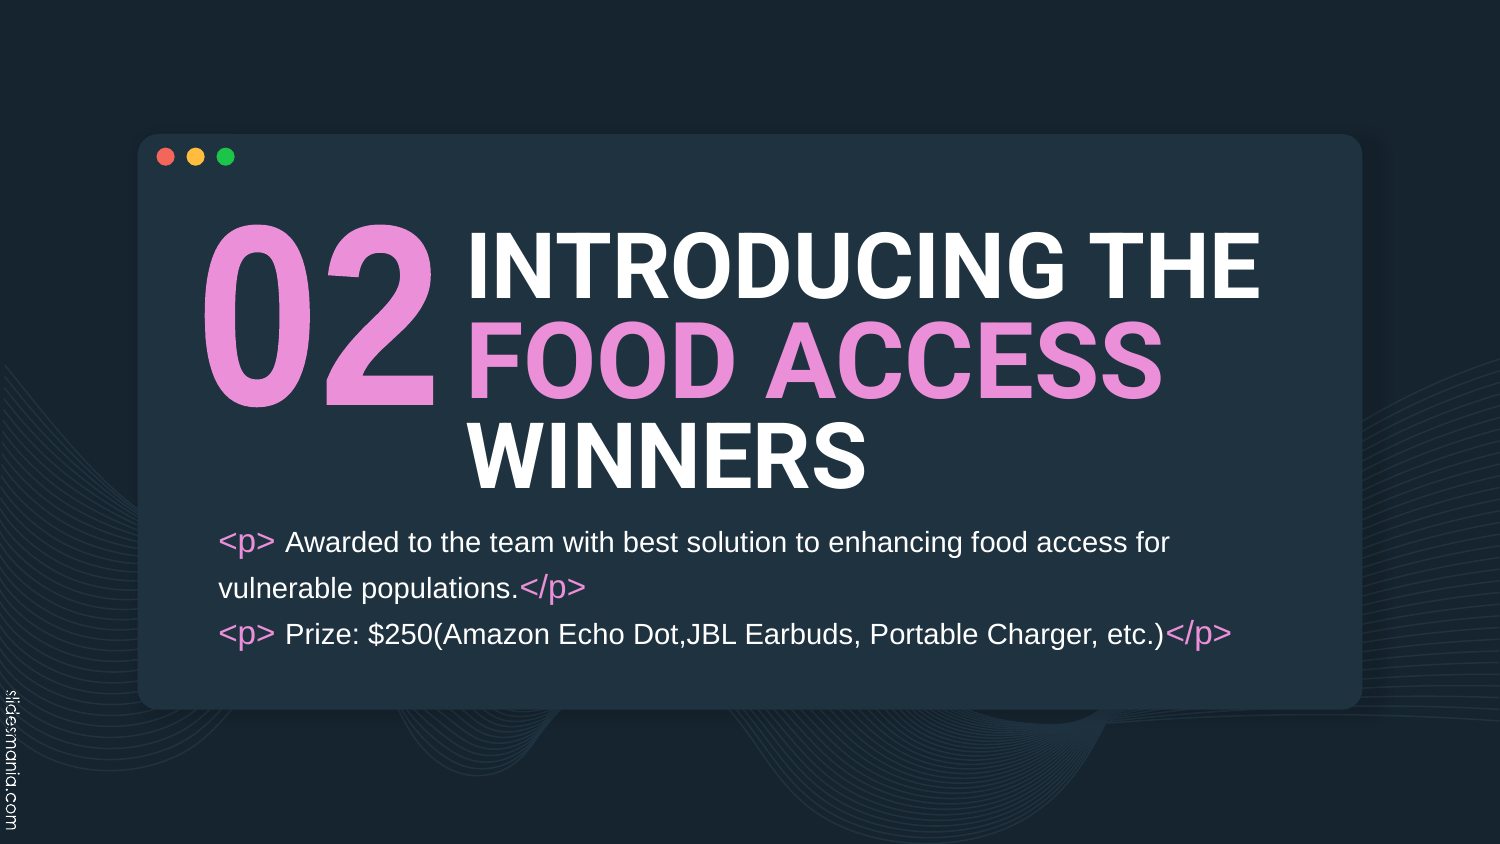

# INTRODUCING THE FOOD ACCESS WINNERS
02
<p> Awarded to the team with best solution to enhancing food access for vulnerable populations.</p> 					<p> Prize: $250(Amazon Echo Dot,JBL Earbuds, Portable Charger, etc.)</p>